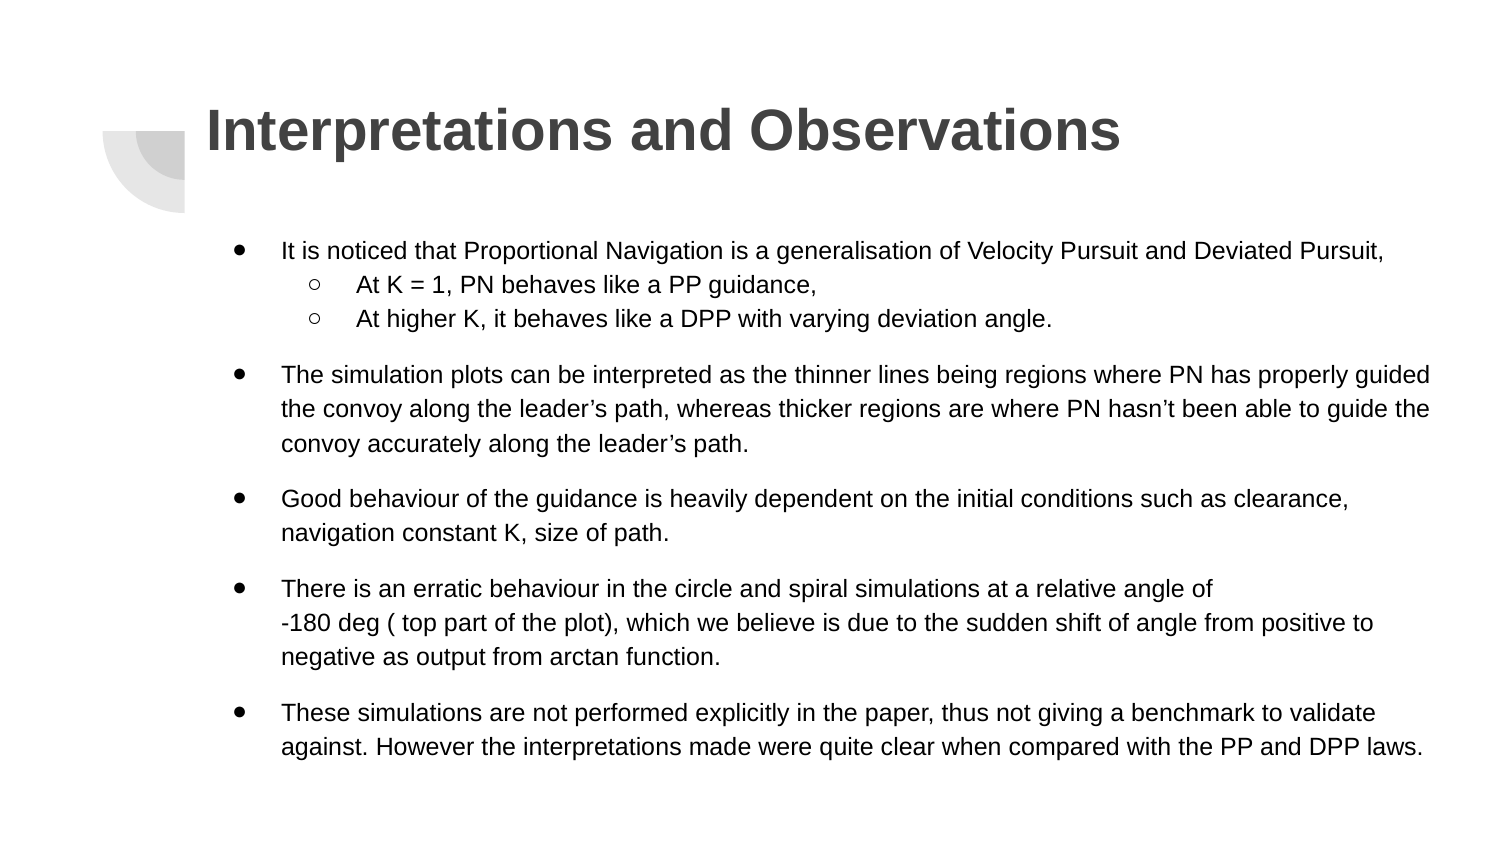

# Interpretations and Observations
It is noticed that Proportional Navigation is a generalisation of Velocity Pursuit and Deviated Pursuit,
At K = 1, PN behaves like a PP guidance,
At higher K, it behaves like a DPP with varying deviation angle.
The simulation plots can be interpreted as the thinner lines being regions where PN has properly guided the convoy along the leader’s path, whereas thicker regions are where PN hasn’t been able to guide the convoy accurately along the leader’s path.
Good behaviour of the guidance is heavily dependent on the initial conditions such as clearance, navigation constant K, size of path.
There is an erratic behaviour in the circle and spiral simulations at a relative angle of
-180 deg ( top part of the plot), which we believe is due to the sudden shift of angle from positive to negative as output from arctan function.
These simulations are not performed explicitly in the paper, thus not giving a benchmark to validate against. However the interpretations made were quite clear when compared with the PP and DPP laws.